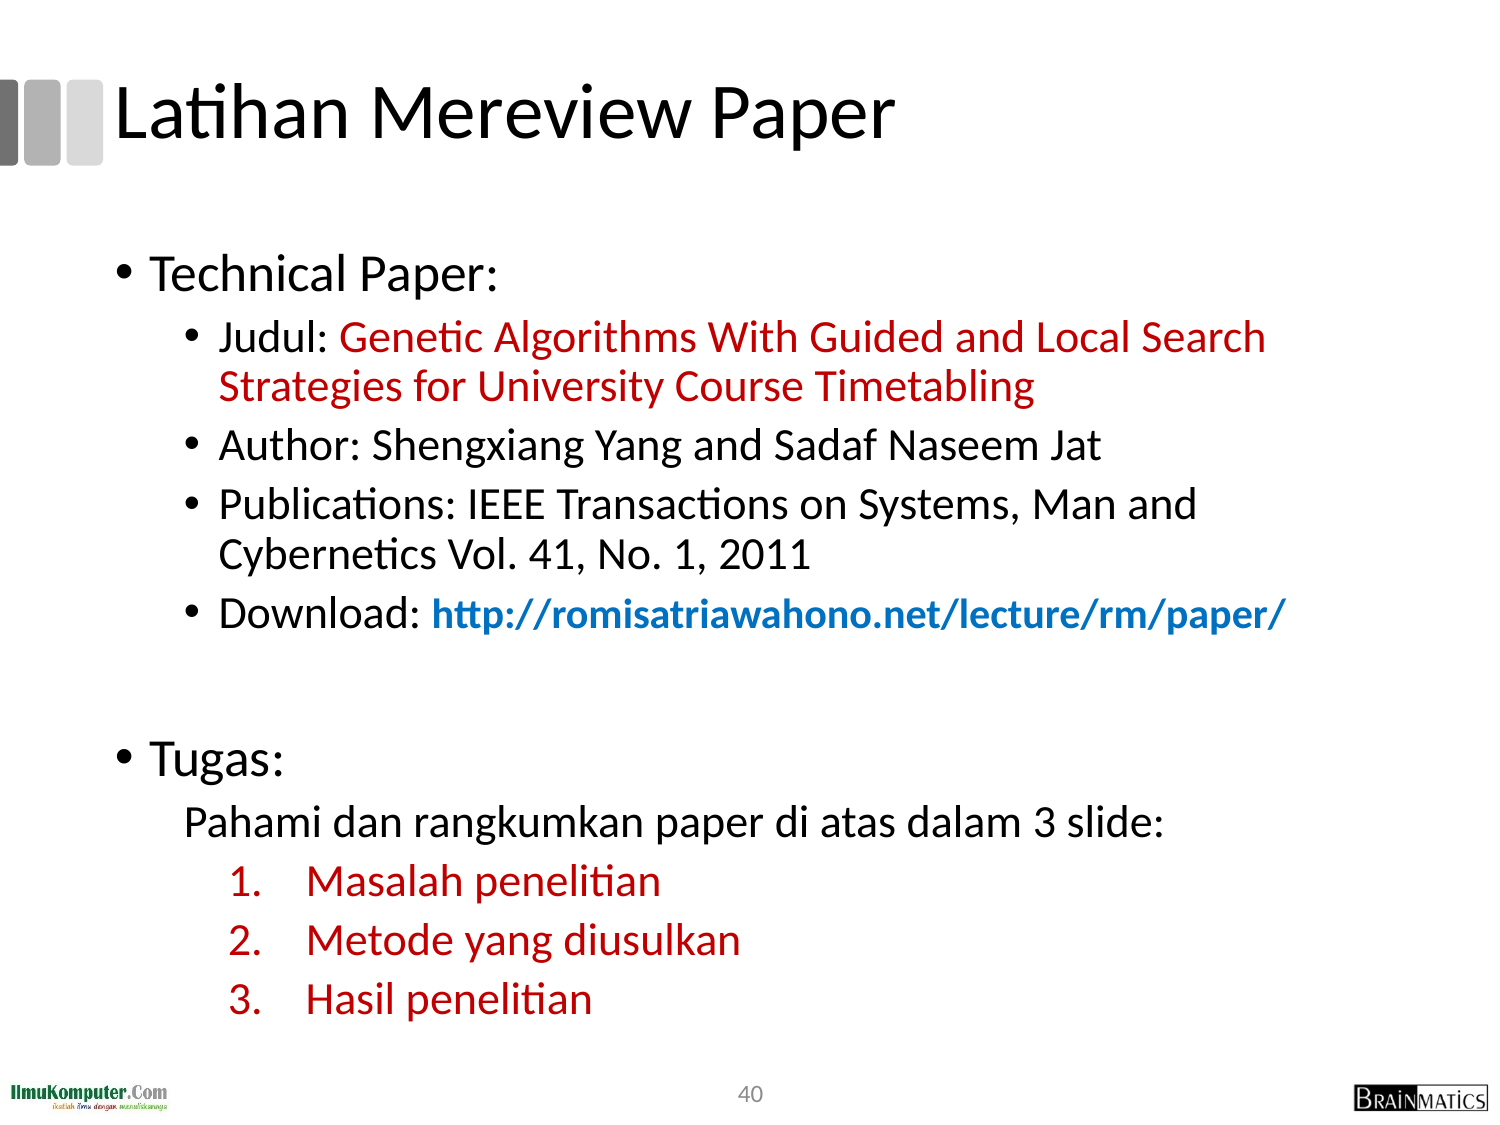

# Latihan Mereview Paper
Technical Paper:
Judul: Genetic Algorithms With Guided and Local Search Strategies for University Course Timetabling
Author: Shengxiang Yang and Sadaf Naseem Jat
Publications: IEEE Transactions on Systems, Man and Cybernetics Vol. 41, No. 1, 2011
Download: http://romisatriawahono.net/lecture/rm/paper/

Tugas:
Pahami dan rangkumkan paper di atas dalam 3 slide:
Masalah penelitian
Metode yang diusulkan
Hasil penelitian
40